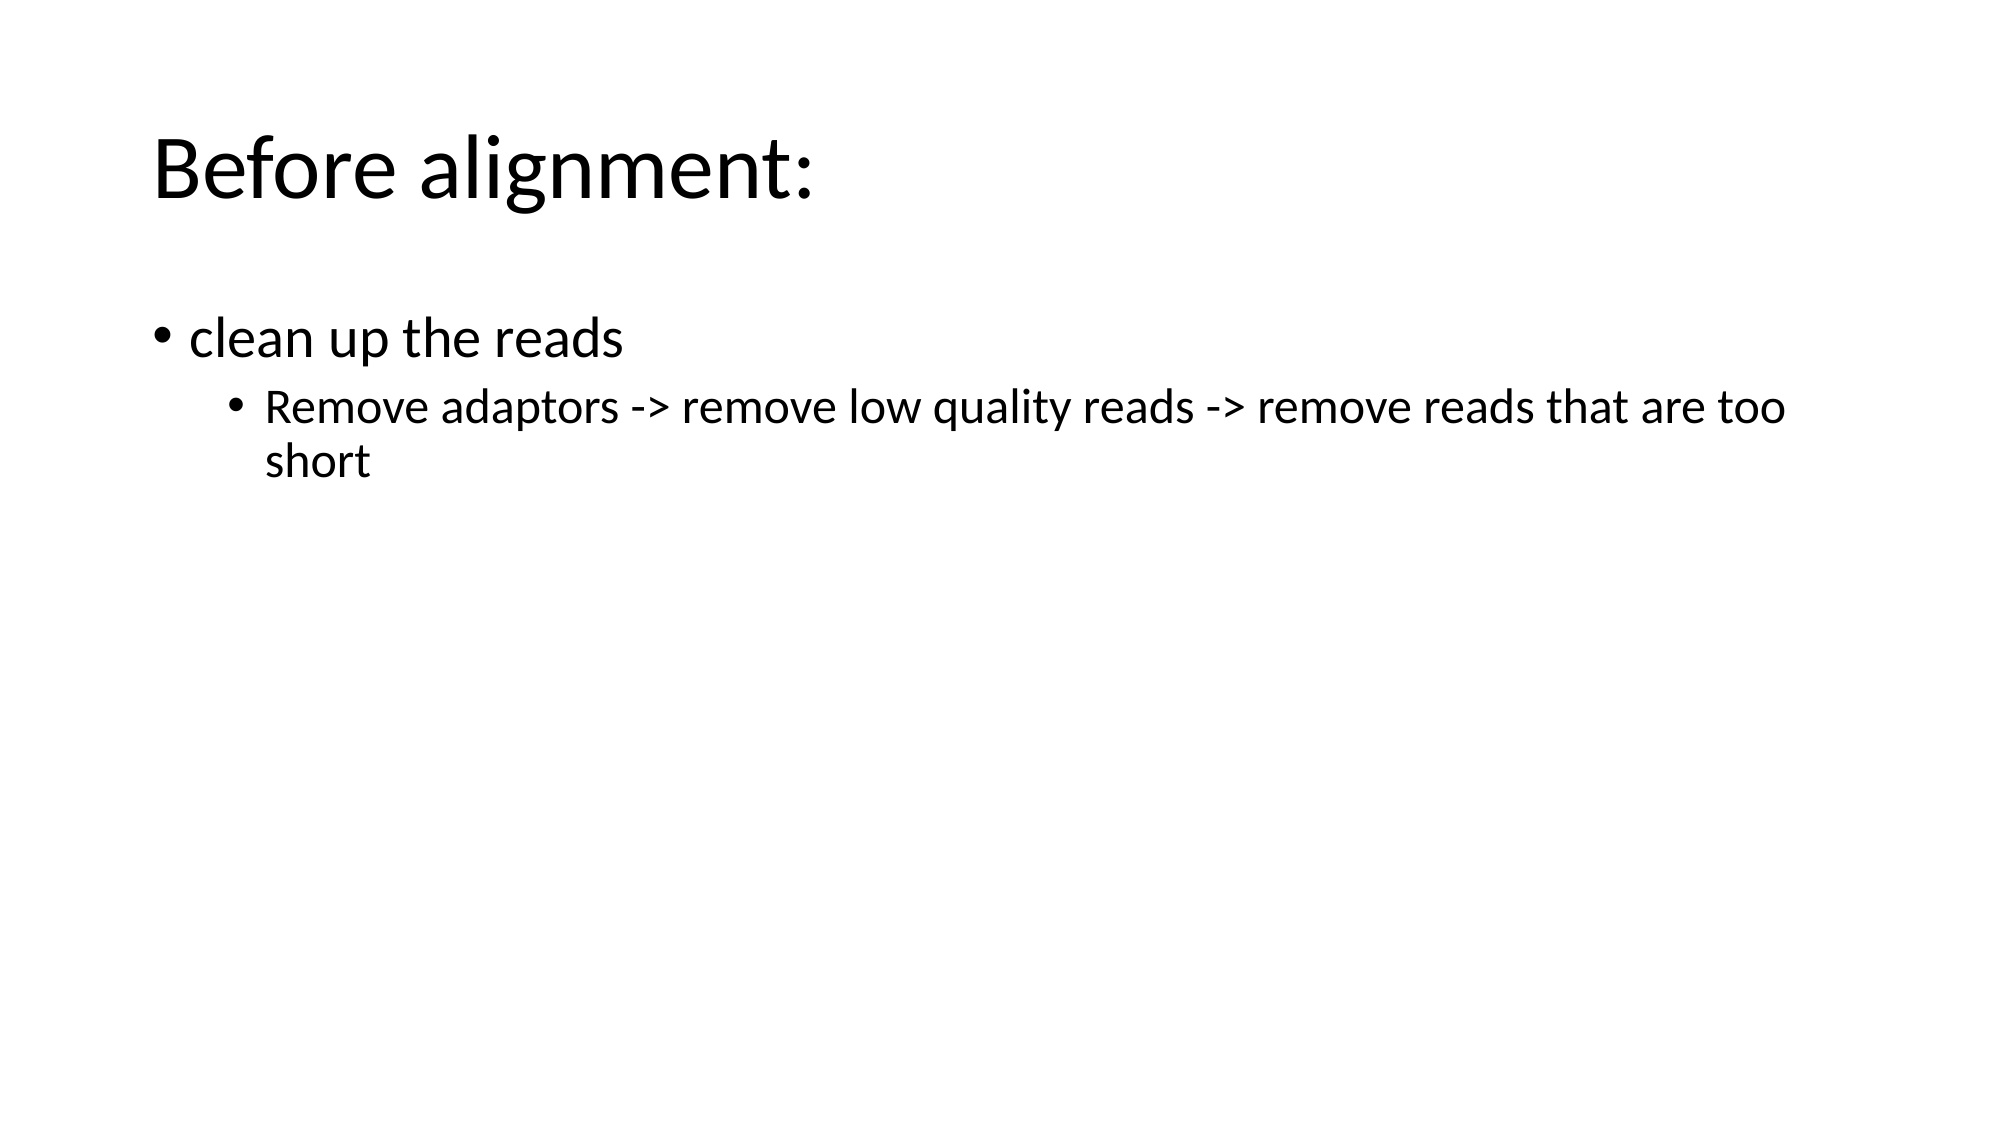

# Before alignment:
clean up the reads
Remove adaptors -> remove low quality reads -> remove reads that are too short